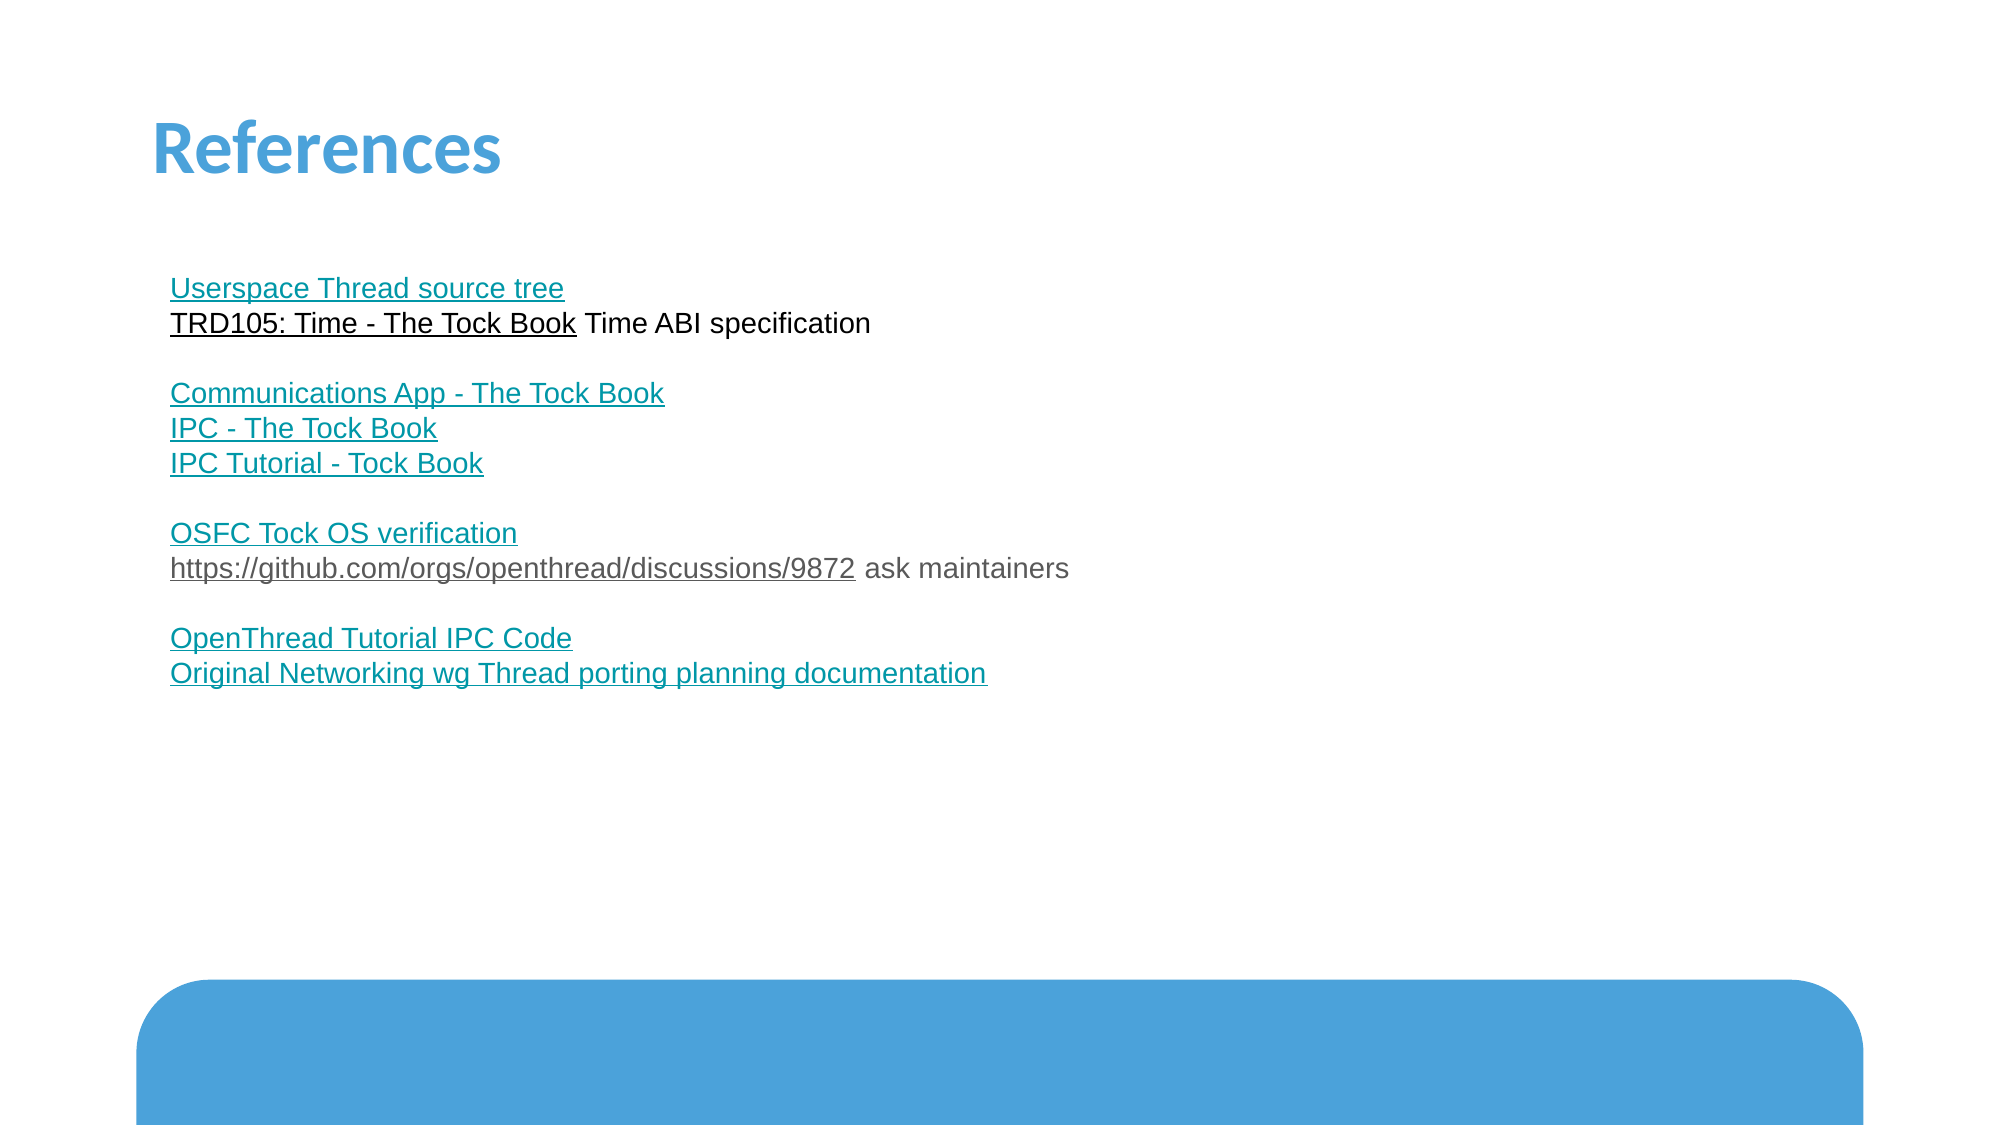

# References
Userspace Thread source tree
TRD105: Time - The Tock Book Time ABI specification

Communications App - The Tock Book
IPC - The Tock Book
IPC Tutorial - Tock Book

OSFC Tock OS verification
https://github.com/orgs/openthread/discussions/9872 ask maintainers

OpenThread Tutorial IPC Code
Original Networking wg Thread porting planning documentation